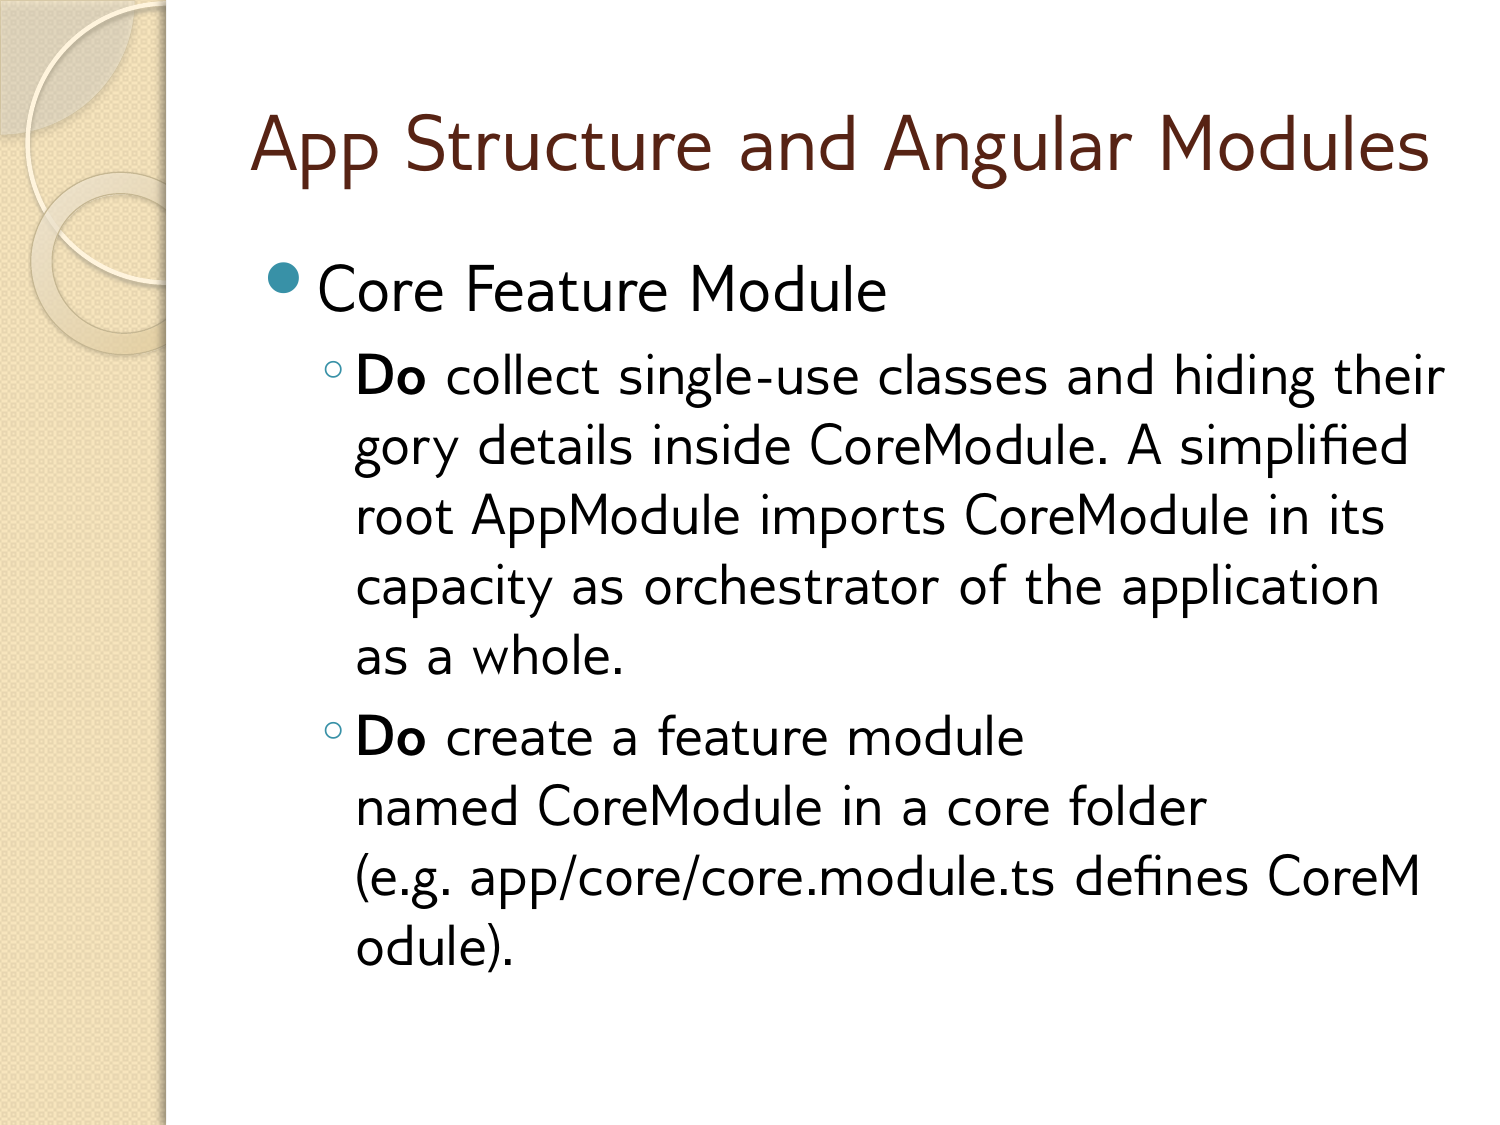

# App Structure and Angular Modules
Core Feature Module
Do collect single-use classes and hiding their gory details inside CoreModule. A simplified root AppModule imports CoreModule in its capacity as orchestrator of the application as a whole.
Do create a feature module named CoreModule in a core folder (e.g. app/core/core.module.ts defines CoreModule).